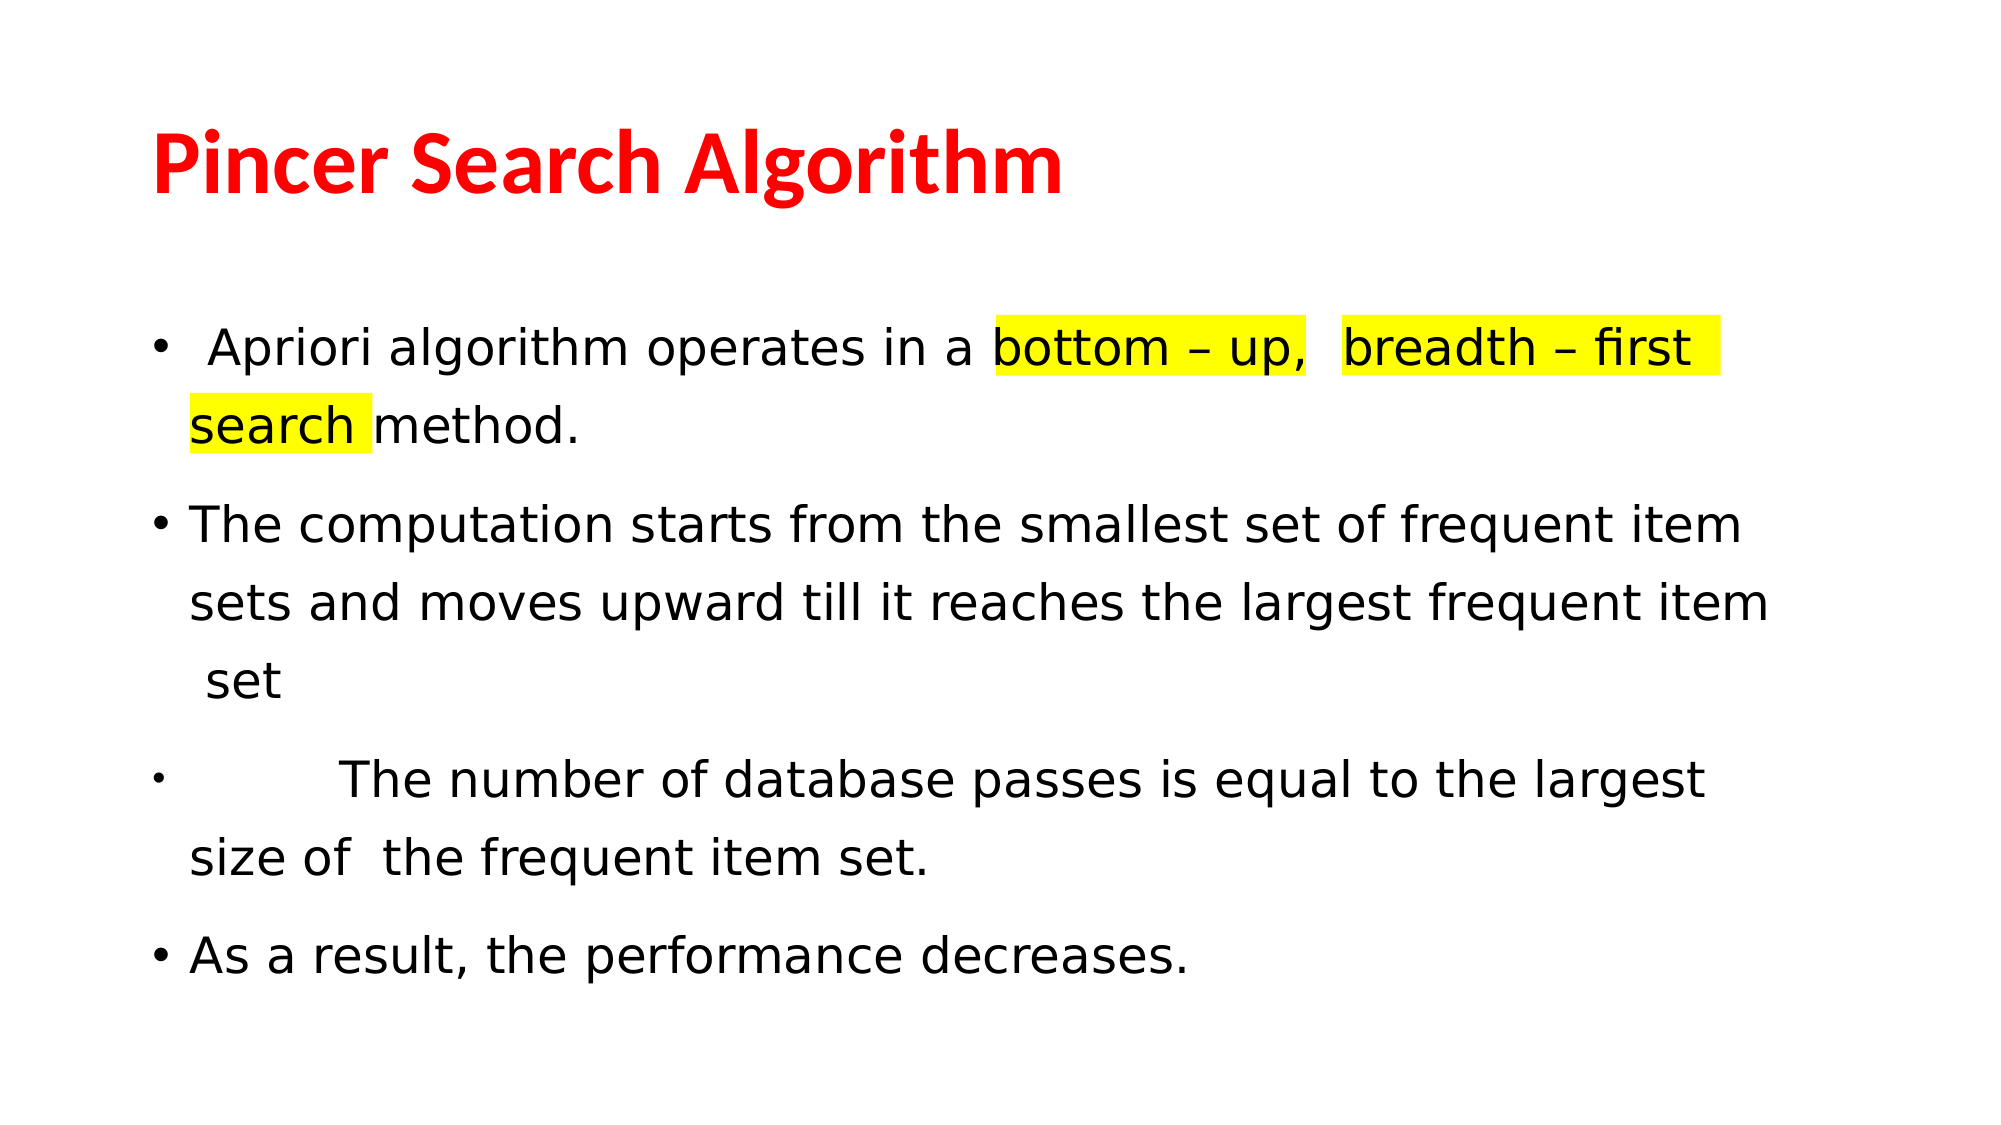

# Pincer Search Algorithm
Apriori algorithm operates in a bottom – up,

breadth – first
method.
search
The computation starts from the smallest set of frequent item  sets and moves upward till it reaches the largest frequent item  set
	The number of database passes is equal to the largest size of  the frequent item set.
As a result, the performance decreases.